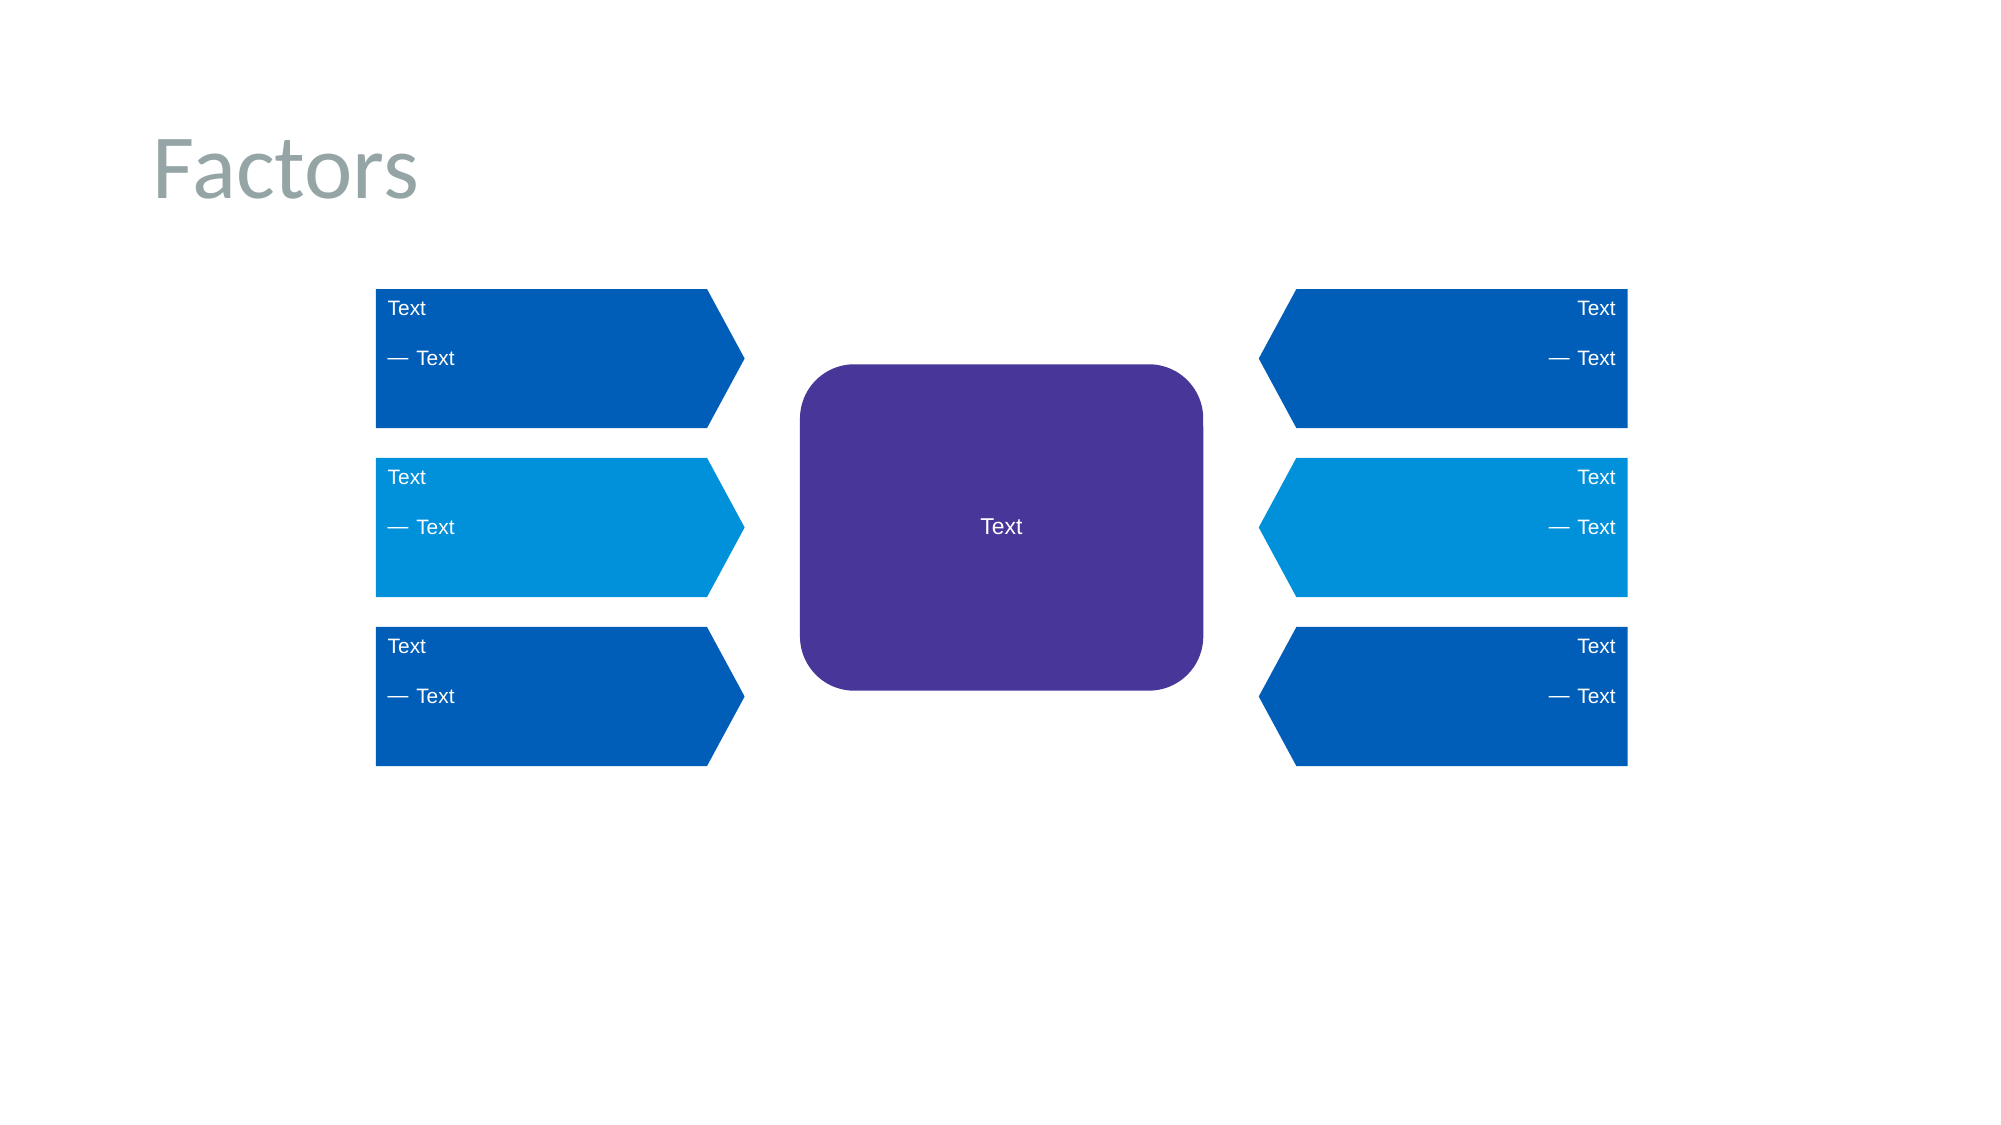

# Factors
Text
Text
Text
Text
Text
Text
Text
Text
Text
Text
Text
Text
Text